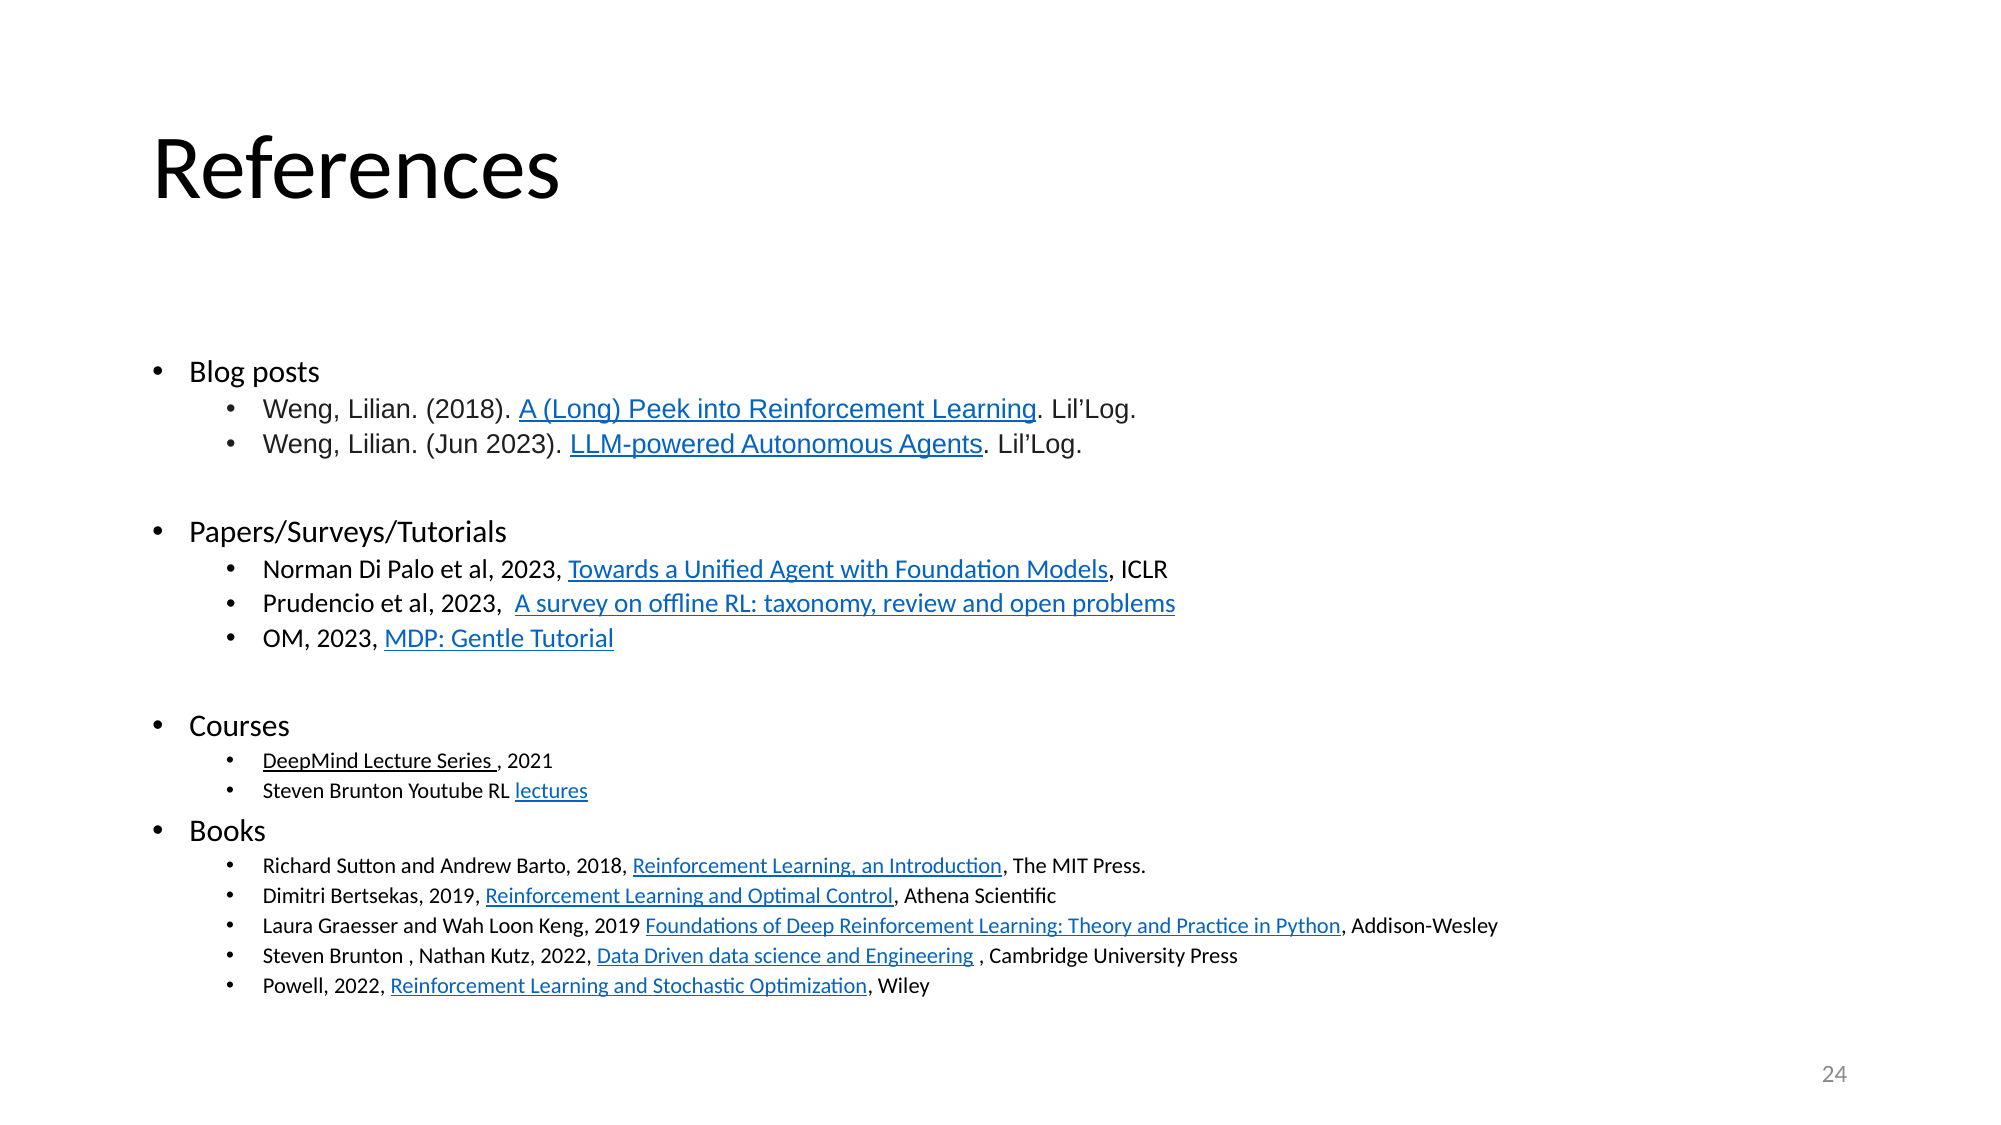

# References

Blog posts
Weng, Lilian. (2018). A (Long) Peek into Reinforcement Learning. Lil’Log.
Weng, Lilian. (Jun 2023). LLM-powered Autonomous Agents. Lil’Log.

Papers/Surveys/Tutorials
Norman Di Palo et al, 2023, Towards a Unified Agent with Foundation Models, ICLR
Prudencio et al, 2023,  A survey on offline RL: taxonomy, review and open problems
OM, 2023, MDP: Gentle Tutorial

Courses
DeepMind Lecture Series , 2021
Steven Brunton Youtube RL lectures
Books
Richard Sutton and Andrew Barto, 2018, Reinforcement Learning, an Introduction, The MIT Press.
Dimitri Bertsekas, 2019, Reinforcement Learning and Optimal Control, Athena Scientific
Laura Graesser and Wah Loon Keng, 2019 Foundations of Deep Reinforcement Learning: Theory and Practice in Python, Addison-Wesley
Steven Brunton , Nathan Kutz, 2022, Data Driven data science and Engineering , Cambridge University Press
Powell, 2022, Reinforcement Learning and Stochastic Optimization, Wiley

24